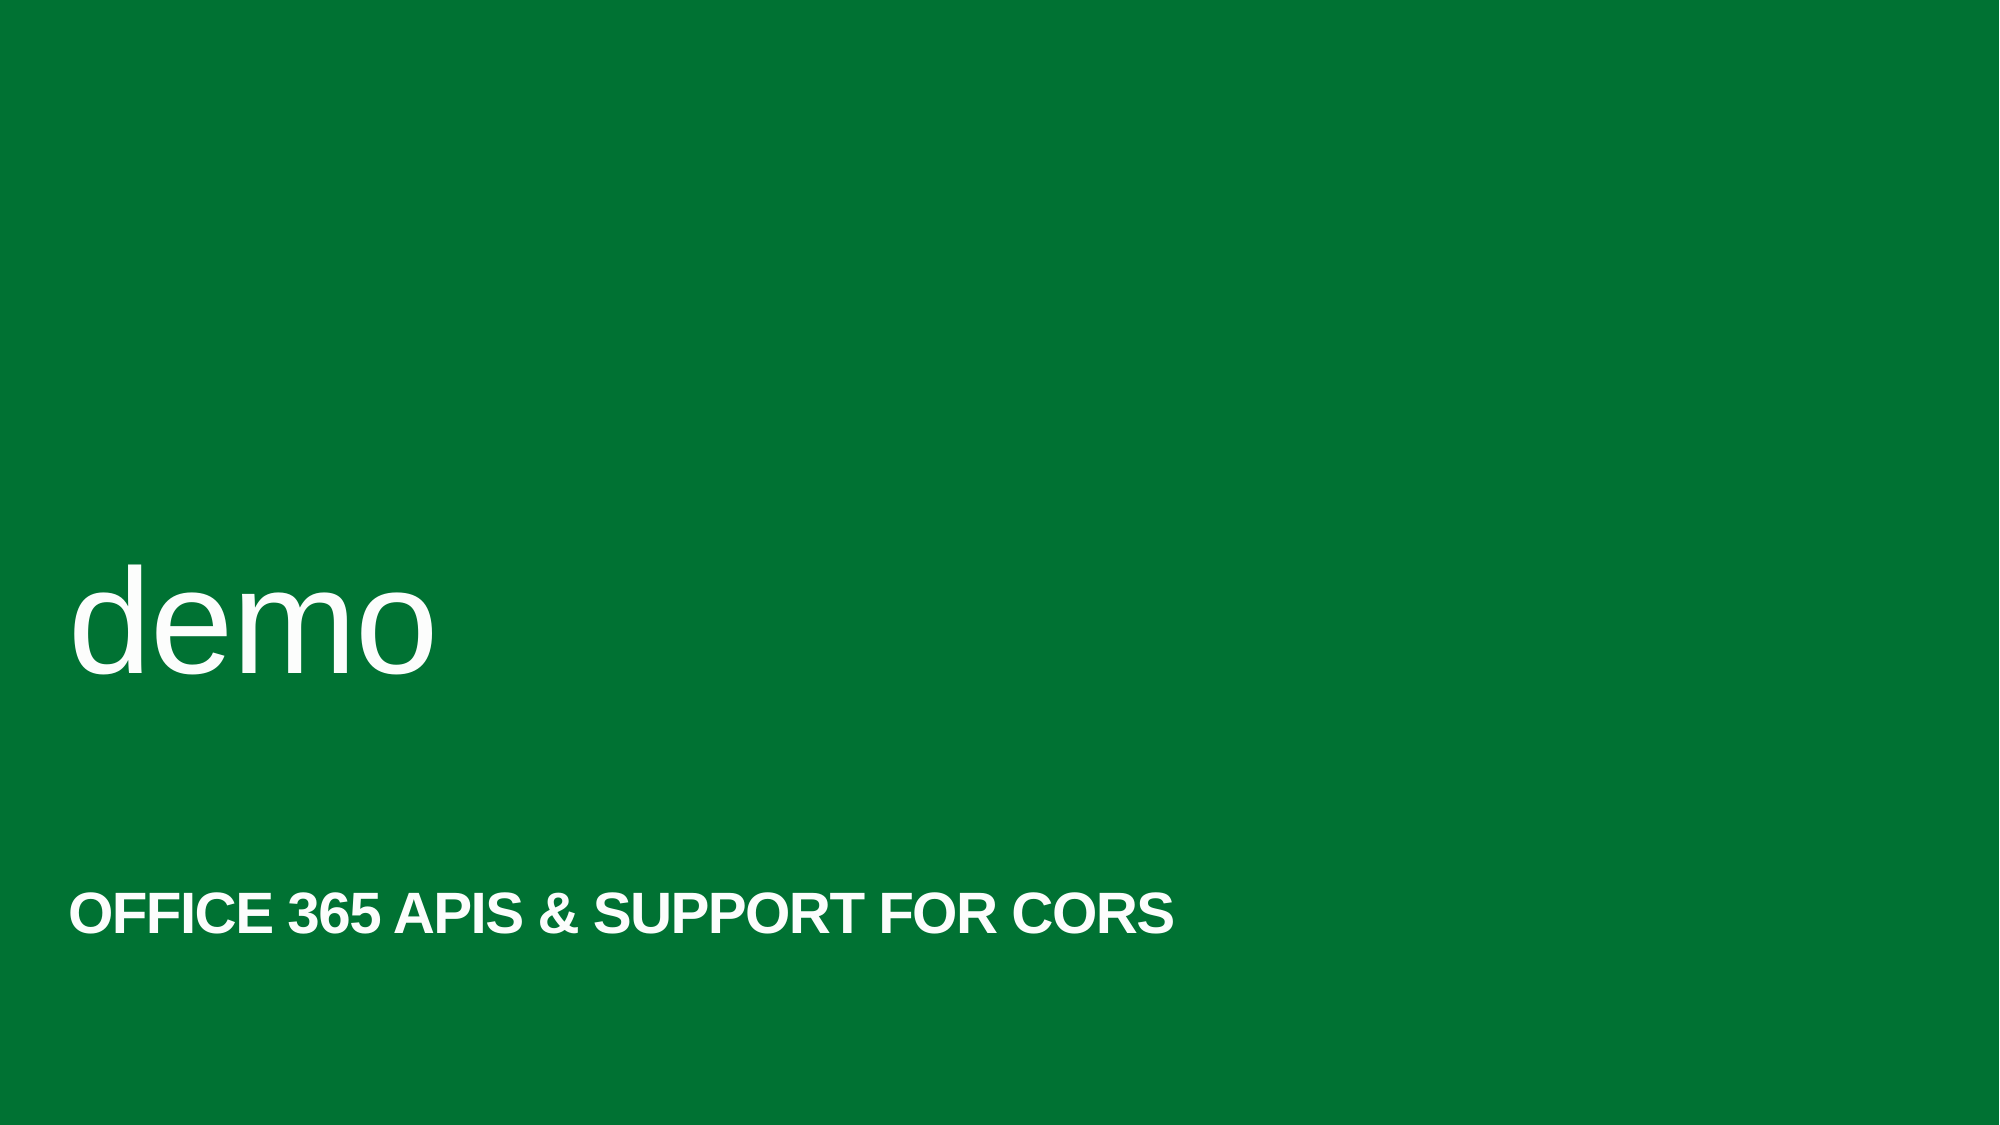

demo
Office 365 APIs & Support for CORS